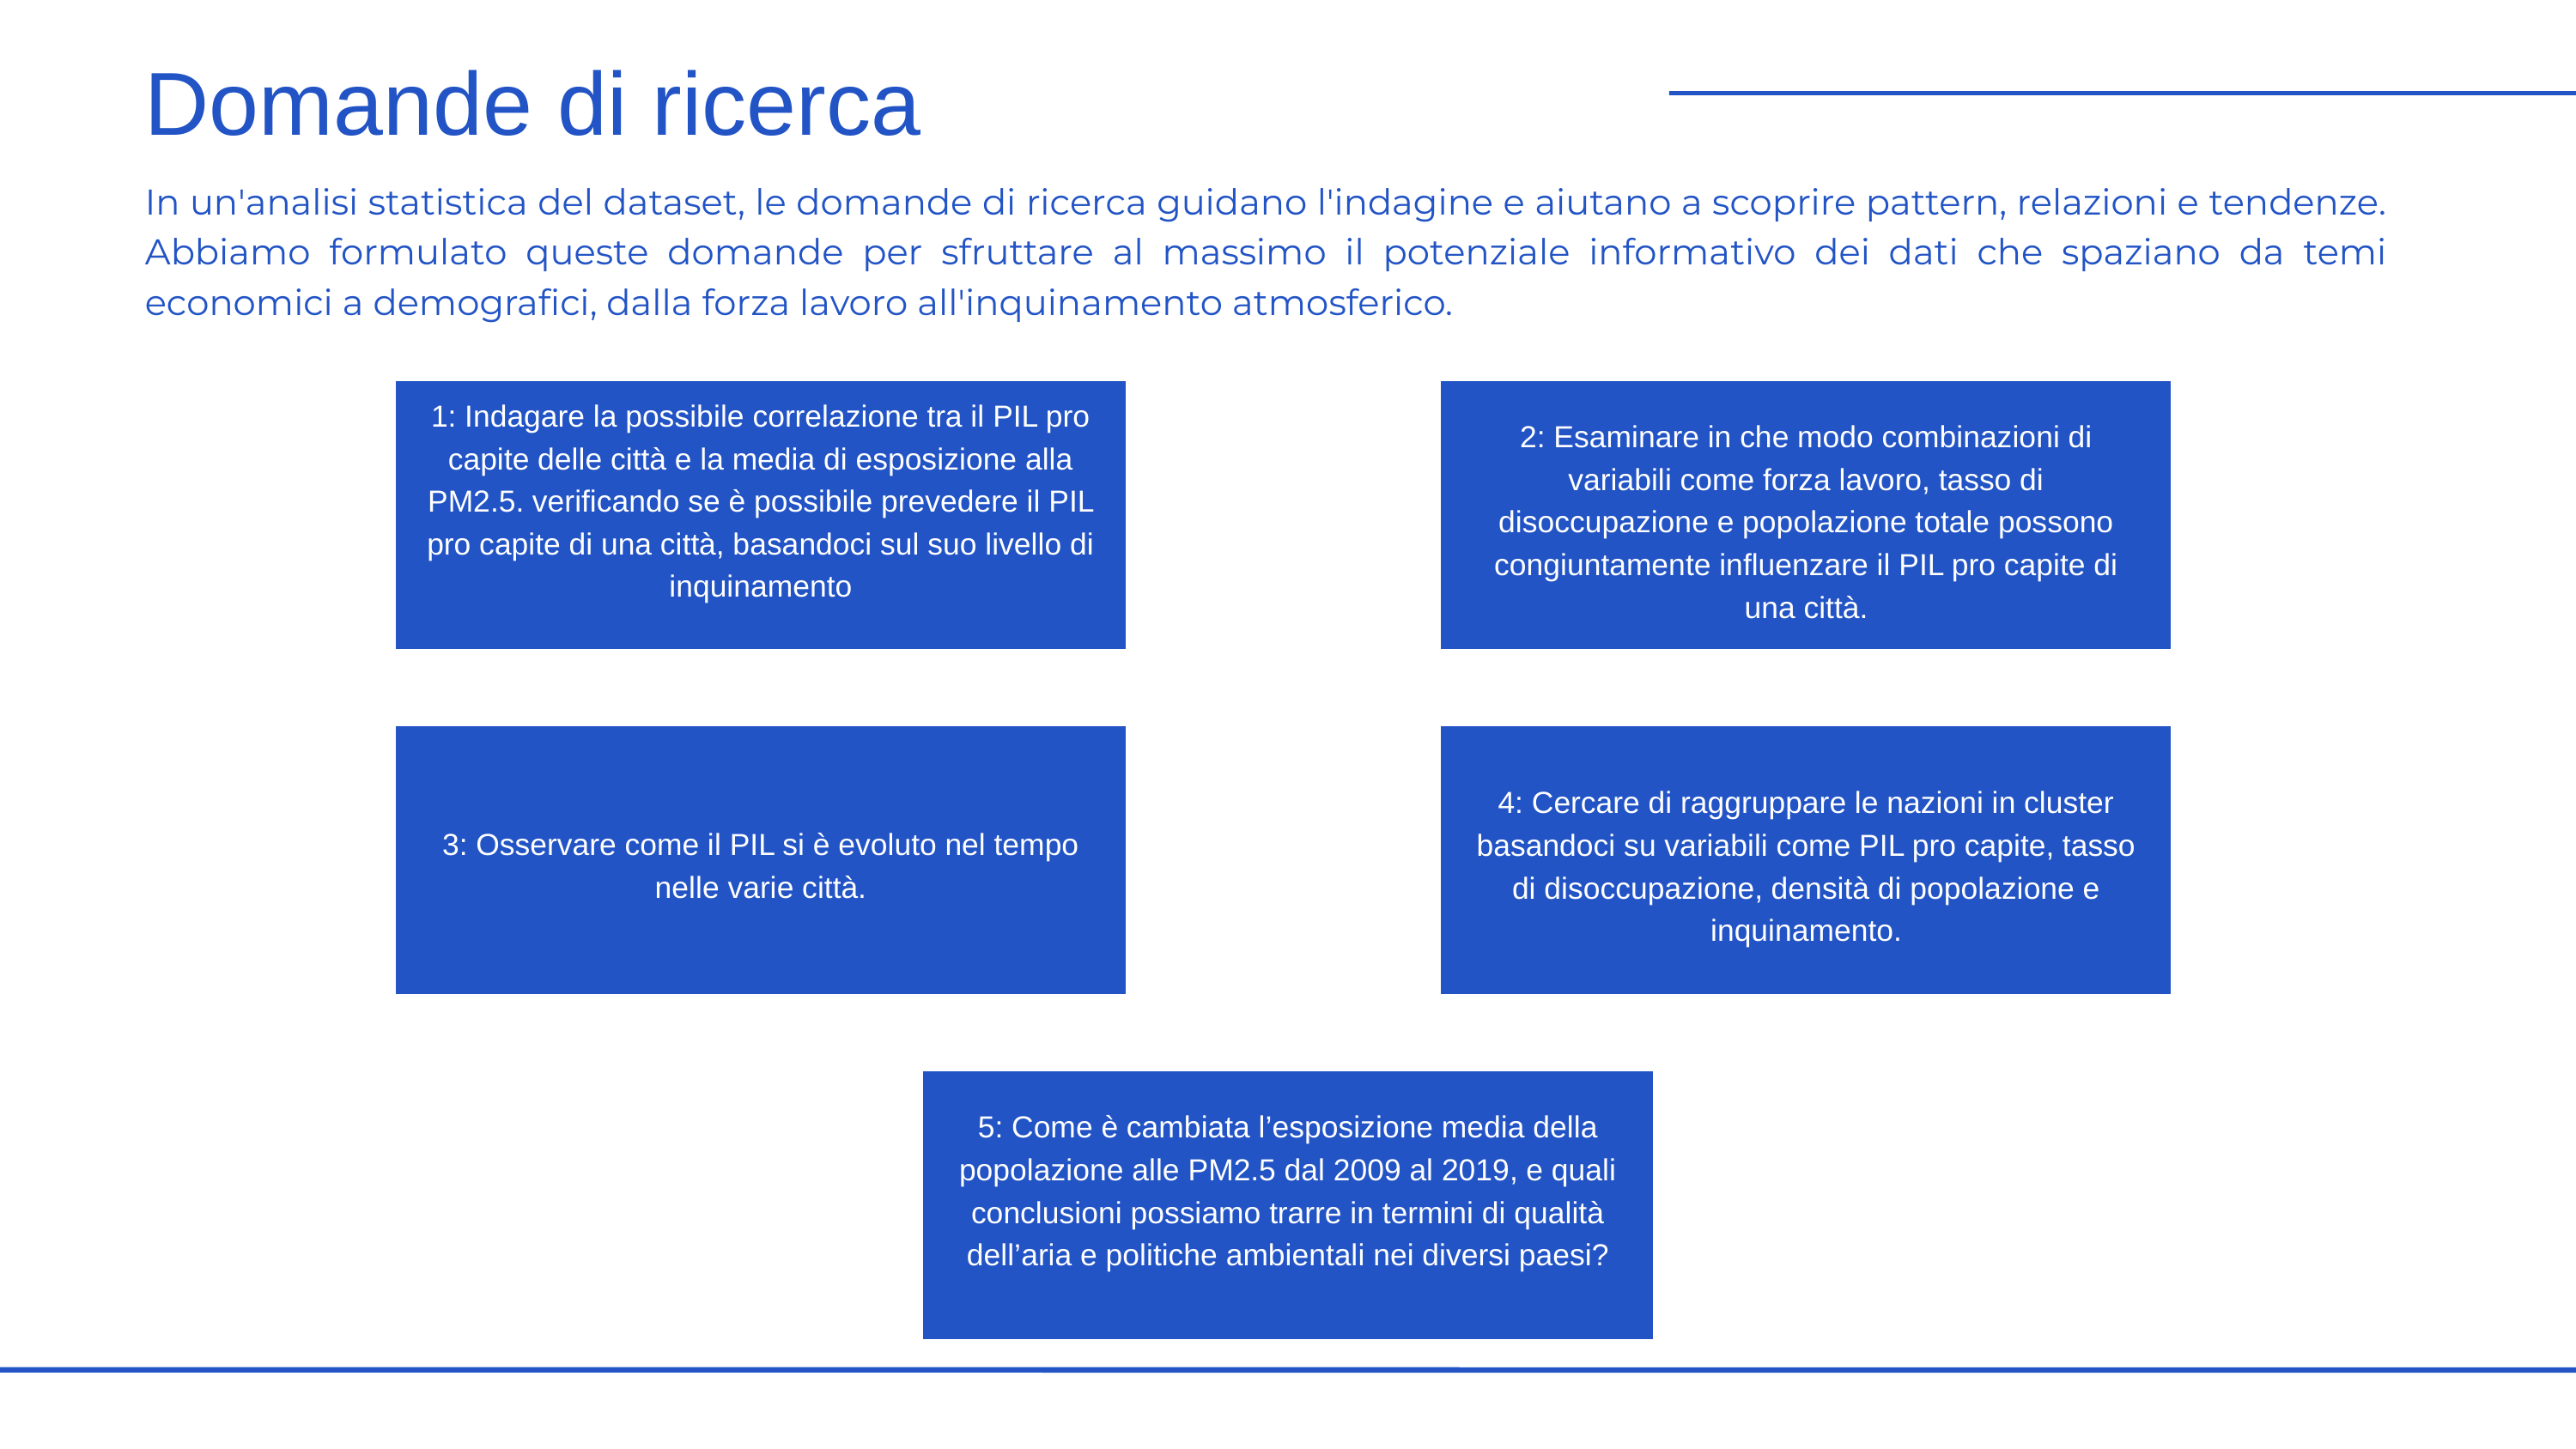

Domande di ricerca

In un'analisi statistica del dataset, le domande di ricerca guidano l'indagine e aiutano a scoprire pattern, relazioni e tendenze.
Abbiamo formulato queste domande per sfruttare al massimo il potenziale informativo dei dati che spaziano da temi economici a demografici, dalla forza lavoro all'inquinamento atmosferico.

1: Indagare la possibile correlazione tra il PIL pro capite delle città e la media di esposizione alla PM2.5. verificando se è possibile prevedere il PIL pro capite di una città, basandoci sul suo livello di inquinamento

2: Esaminare in che modo combinazioni di variabili come forza lavoro, tasso di disoccupazione e popolazione totale possono congiuntamente influenzare il PIL pro capite di una città.

3: Osservare come il PIL si è evoluto nel tempo nelle varie città.

4: Cercare di raggruppare le nazioni in cluster basandoci su variabili come PIL pro capite, tasso di disoccupazione, densità di popolazione e inquinamento.

5: Come è cambiata l’esposizione media della popolazione alle PM2.5 dal 2009 al 2019, e quali conclusioni possiamo trarre in termini di qualità dell’aria e politiche ambientali nei diversi paesi?